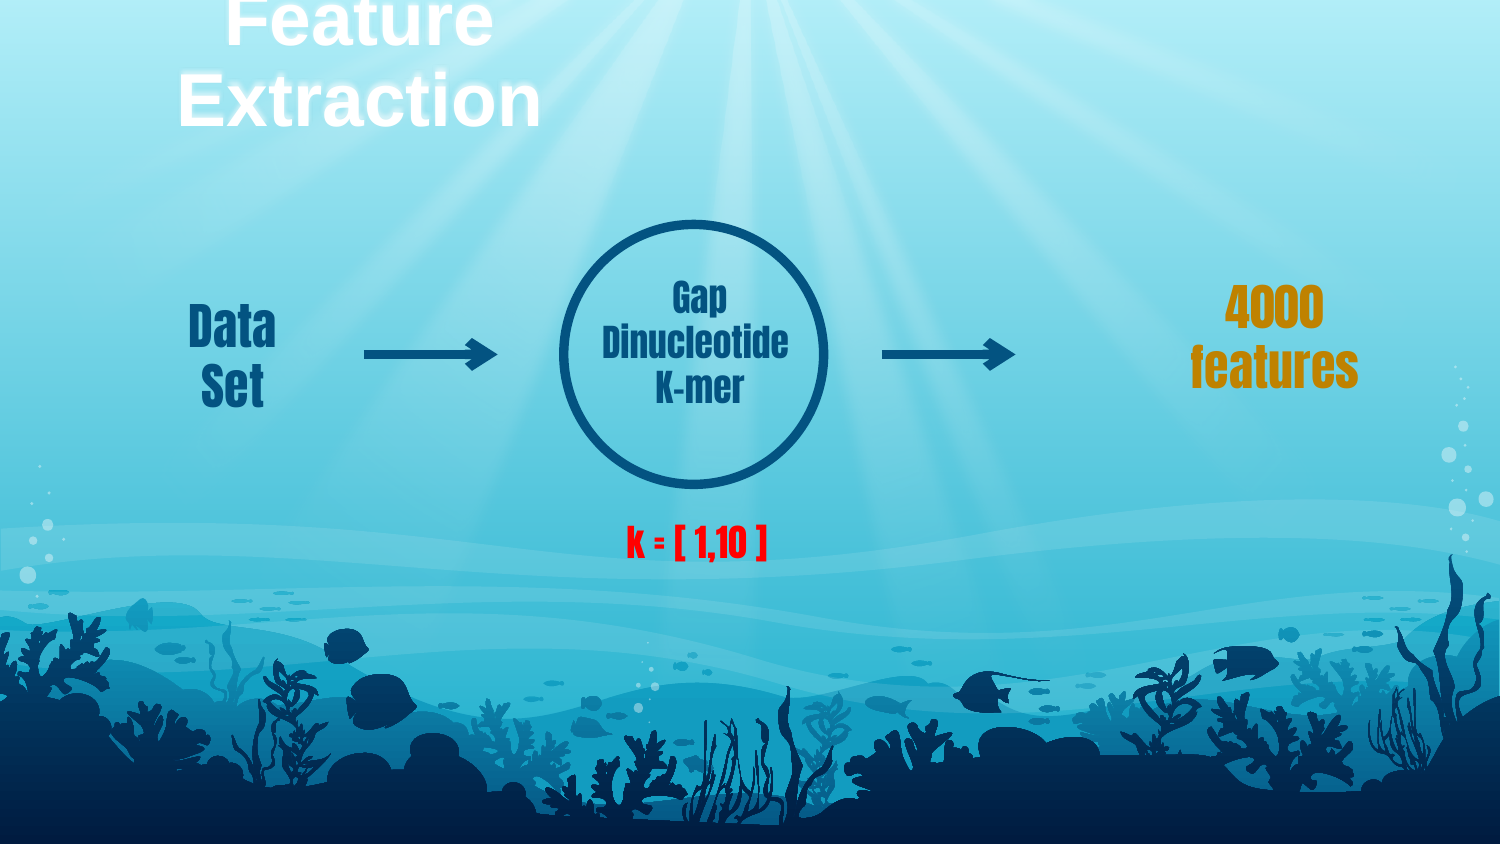

# Feature Extraction

Gap
Dinucleotide
K-mer
4000
features
Data
Set
k = [ 1,10 ]